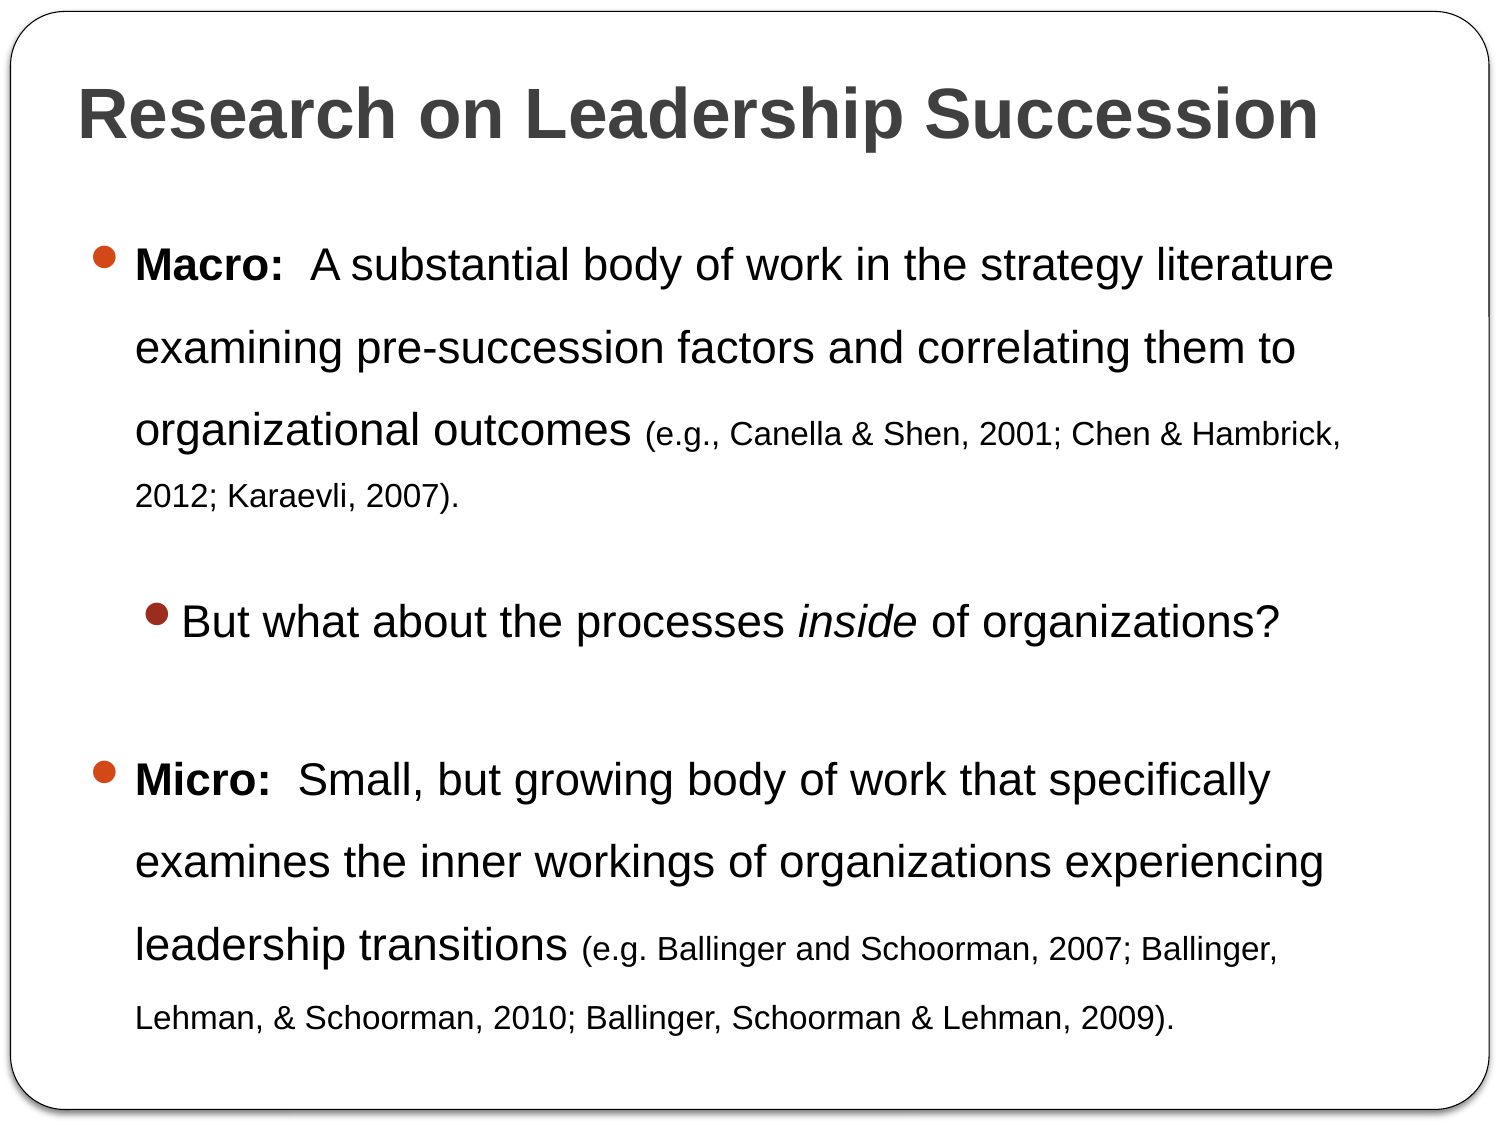

# Research on Leadership Succession
Macro:  A substantial body of work in the strategy literature examining pre-succession factors and correlating them to organizational outcomes (e.g., Canella & Shen, 2001; Chen & Hambrick, 2012; Karaevli, 2007).
But what about the processes inside of organizations?
Micro:  Small, but growing body of work that specifically examines the inner workings of organizations experiencing leadership transitions (e.g. Ballinger and Schoorman, 2007; Ballinger, Lehman, & Schoorman, 2010; Ballinger, Schoorman & Lehman, 2009).